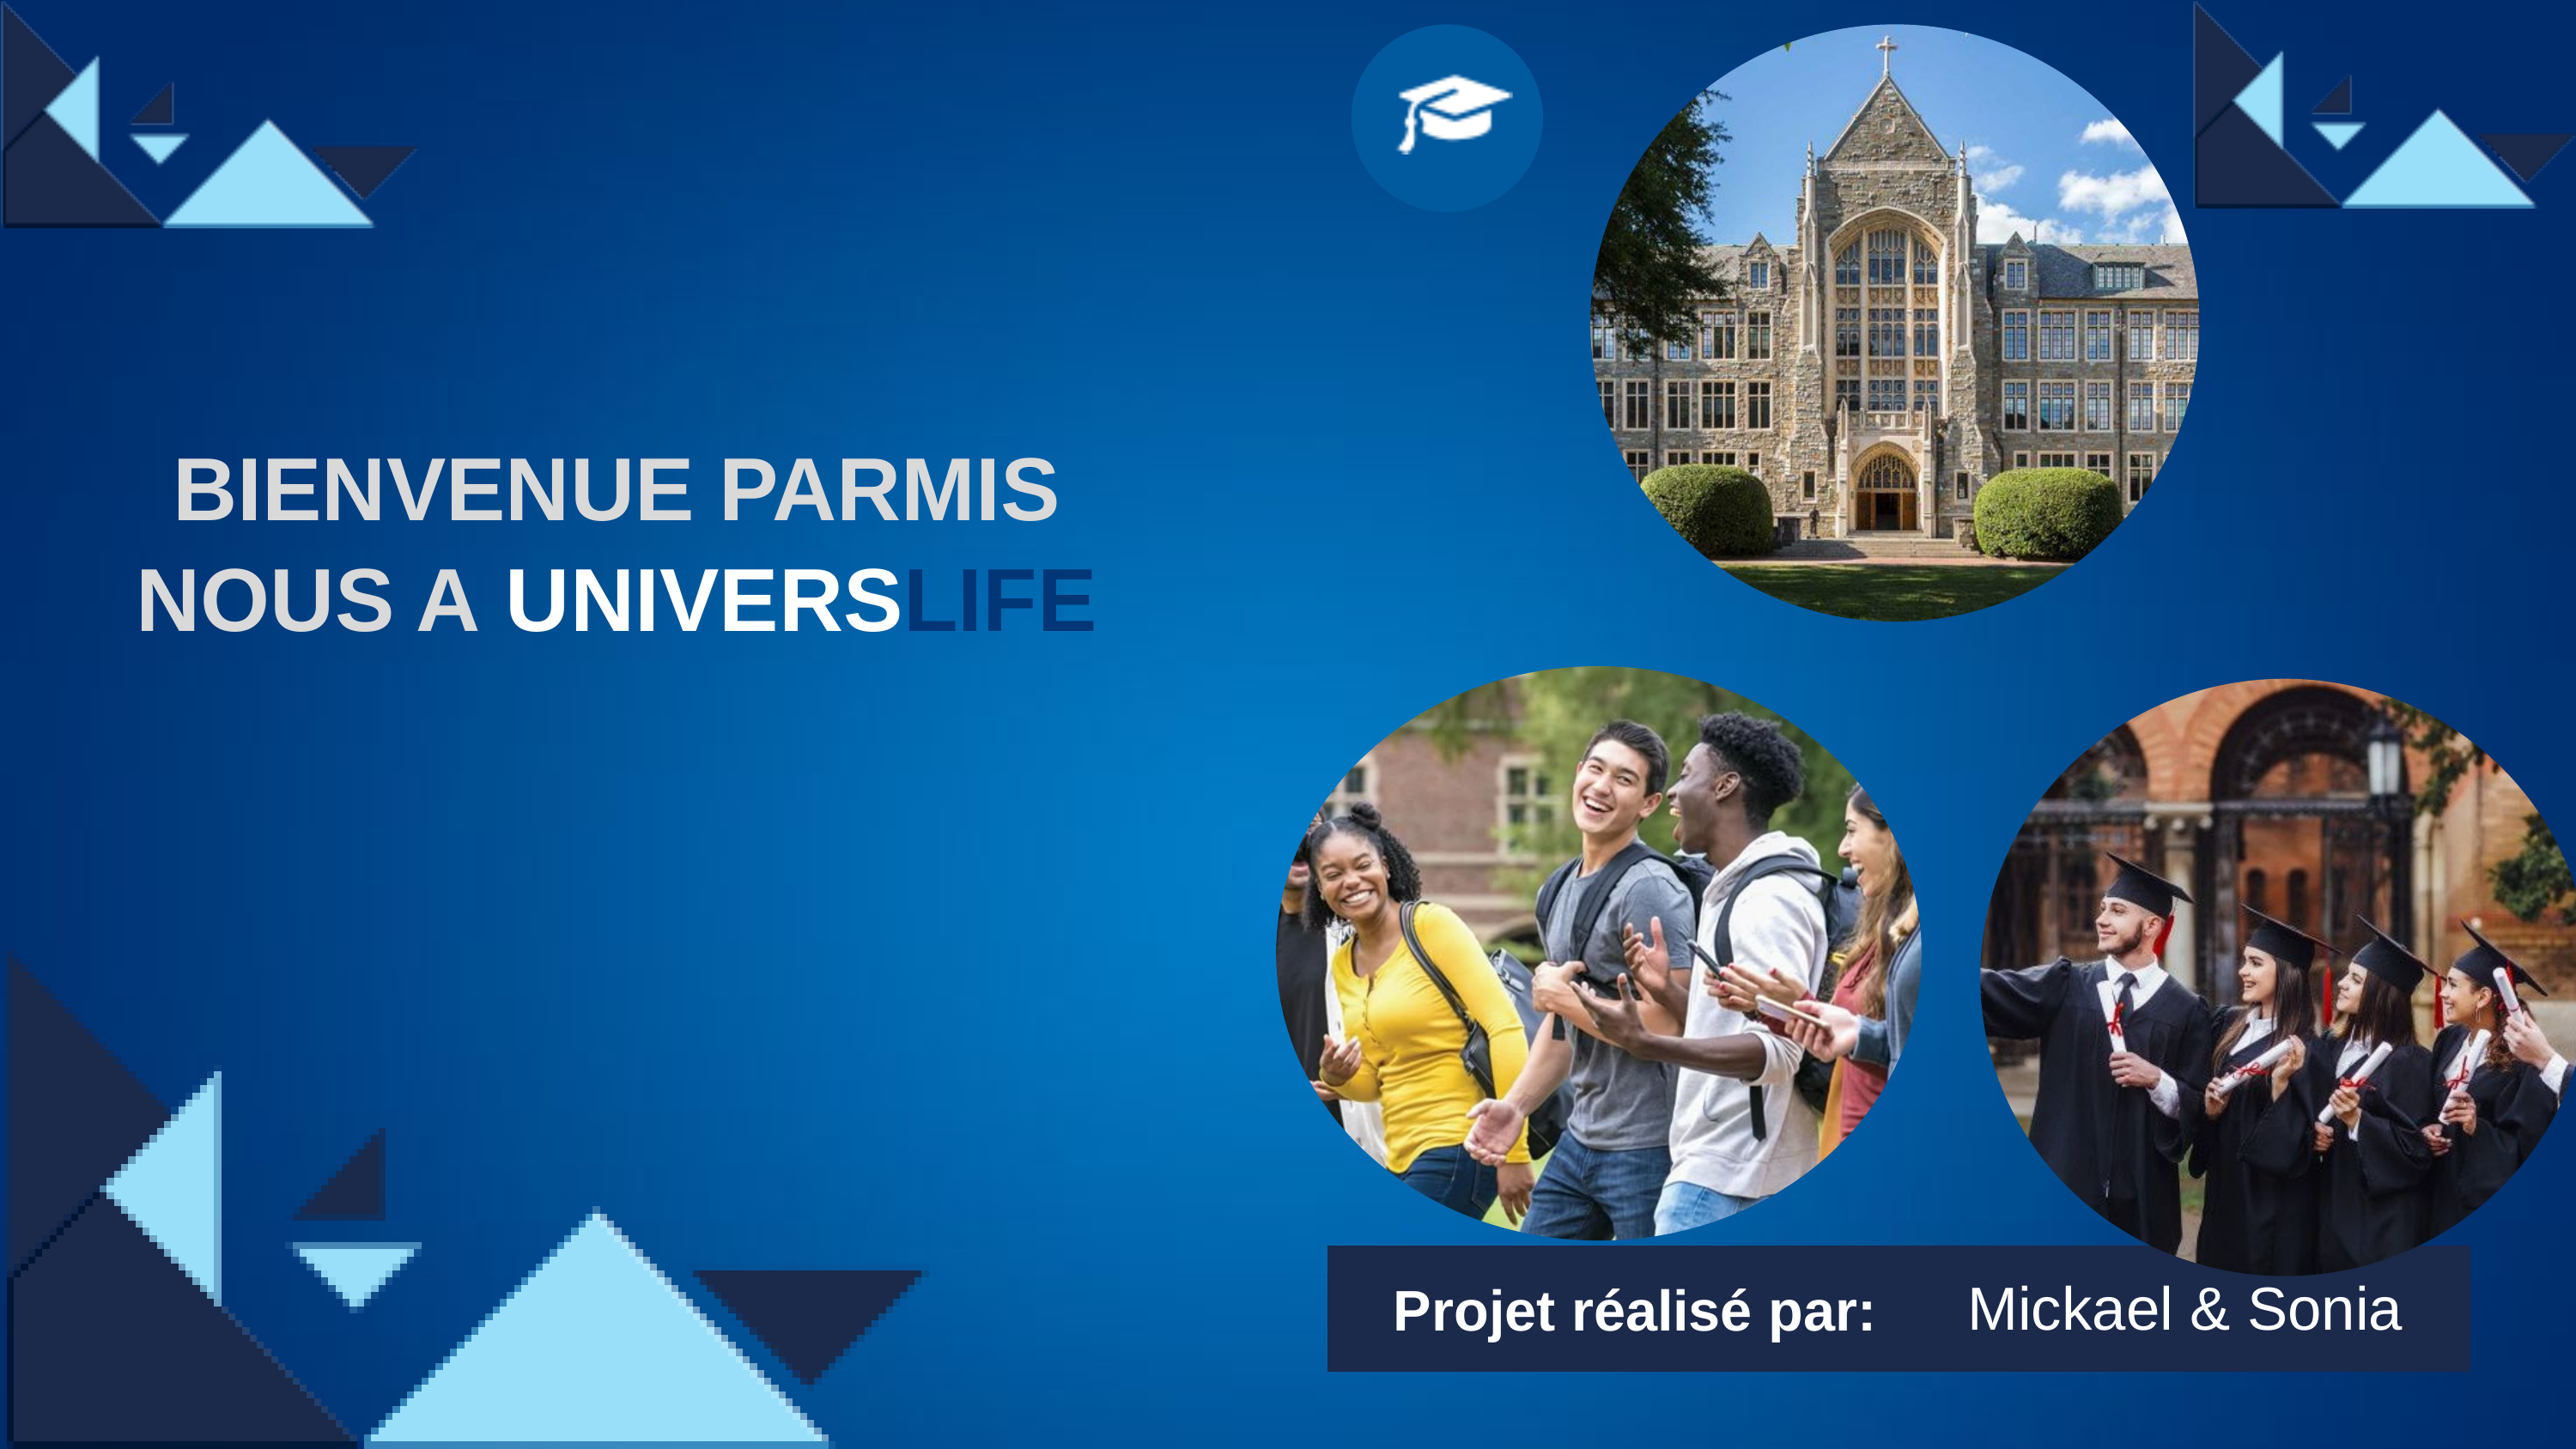

BIENVENUE PARMIS NOUS A UNIVERSLIFE

Mickael & Sonia
Projet réalisé par: